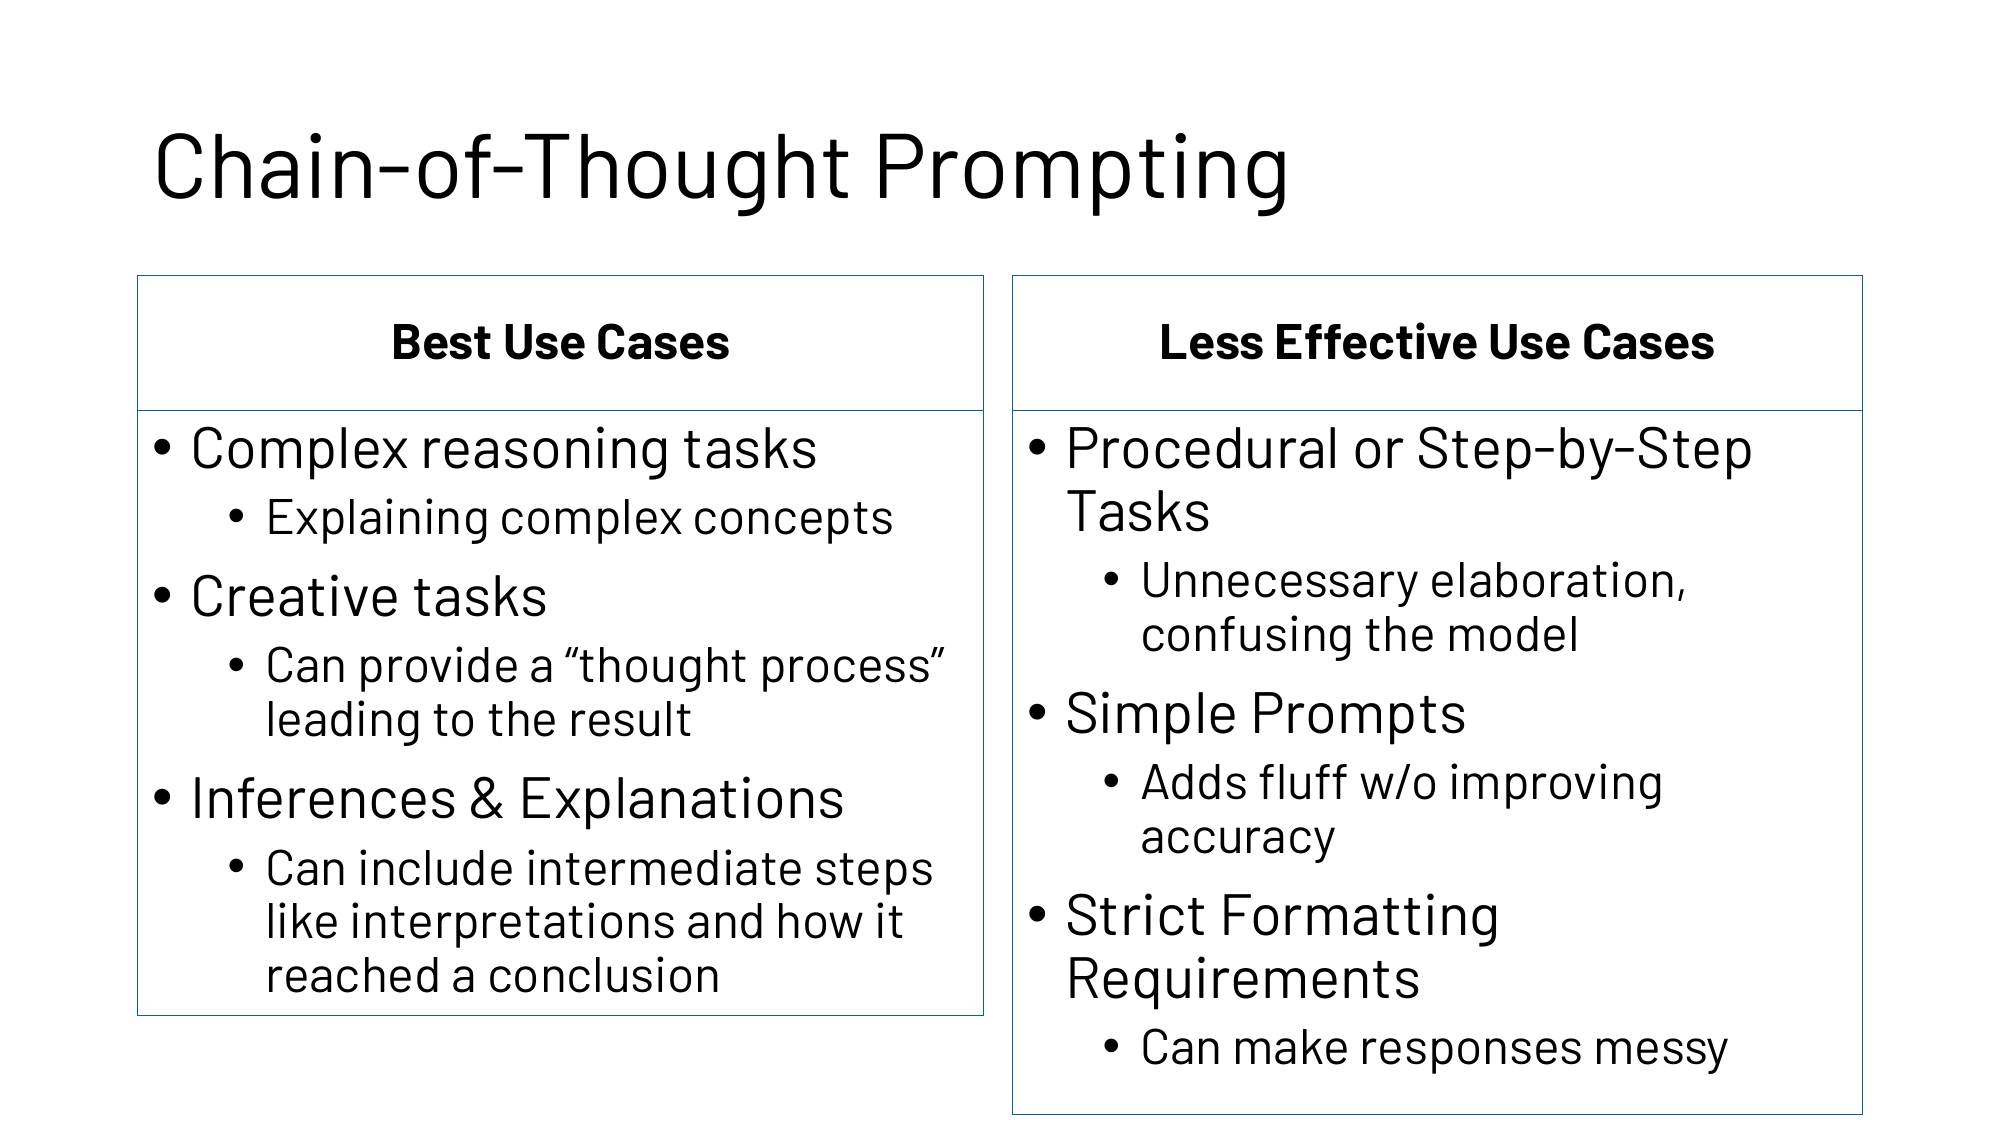

# Chain-of-Thought Prompting
Best Use Cases
Less Effective Use Cases
Procedural or Step-by-Step Tasks
Unnecessary elaboration, confusing the model
Simple Prompts
Adds fluff w/o improving accuracy
Strict Formatting Requirements
Can make responses messy
Complex reasoning tasks
Explaining complex concepts
Creative tasks
Can provide a “thought process” leading to the result
Inferences & Explanations
Can include intermediate steps like interpretations and how it reached a conclusion